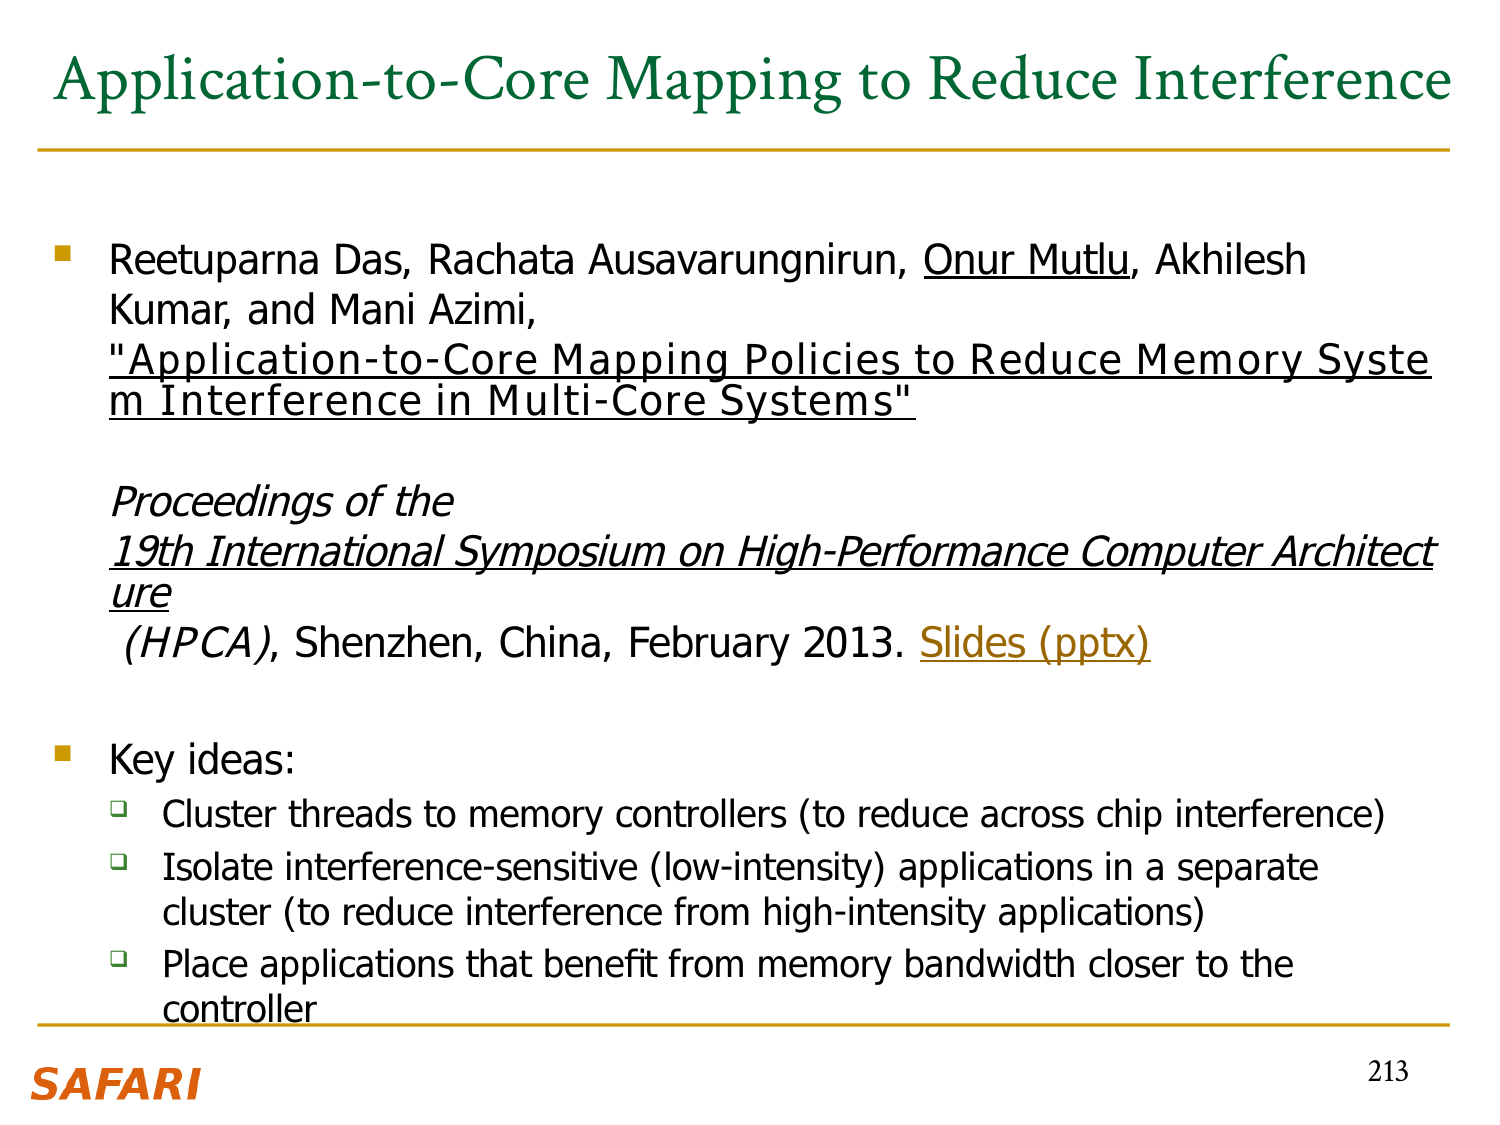

# Application-to-Core Mapping to Reduce Interference
Reetuparna Das, Rachata Ausavarungnirun, Onur Mutlu, Akhilesh Kumar, and Mani Azimi,
"Application-to-Core Mapping Policies to Reduce Memory System Interference in Multi-Core Systems"
Proceedings of the 19th International Symposium on High-Performance Computer Architecture (HPCA), Shenzhen, China, February 2013. Slides (pptx)

Key ideas:
Cluster threads to memory controllers (to reduce across chip interference)
Isolate interference-sensitive (low-intensity) applications in a separate cluster (to reduce interference from high-intensity applications)
Place applications that benefit from memory bandwidth closer to the controller

213